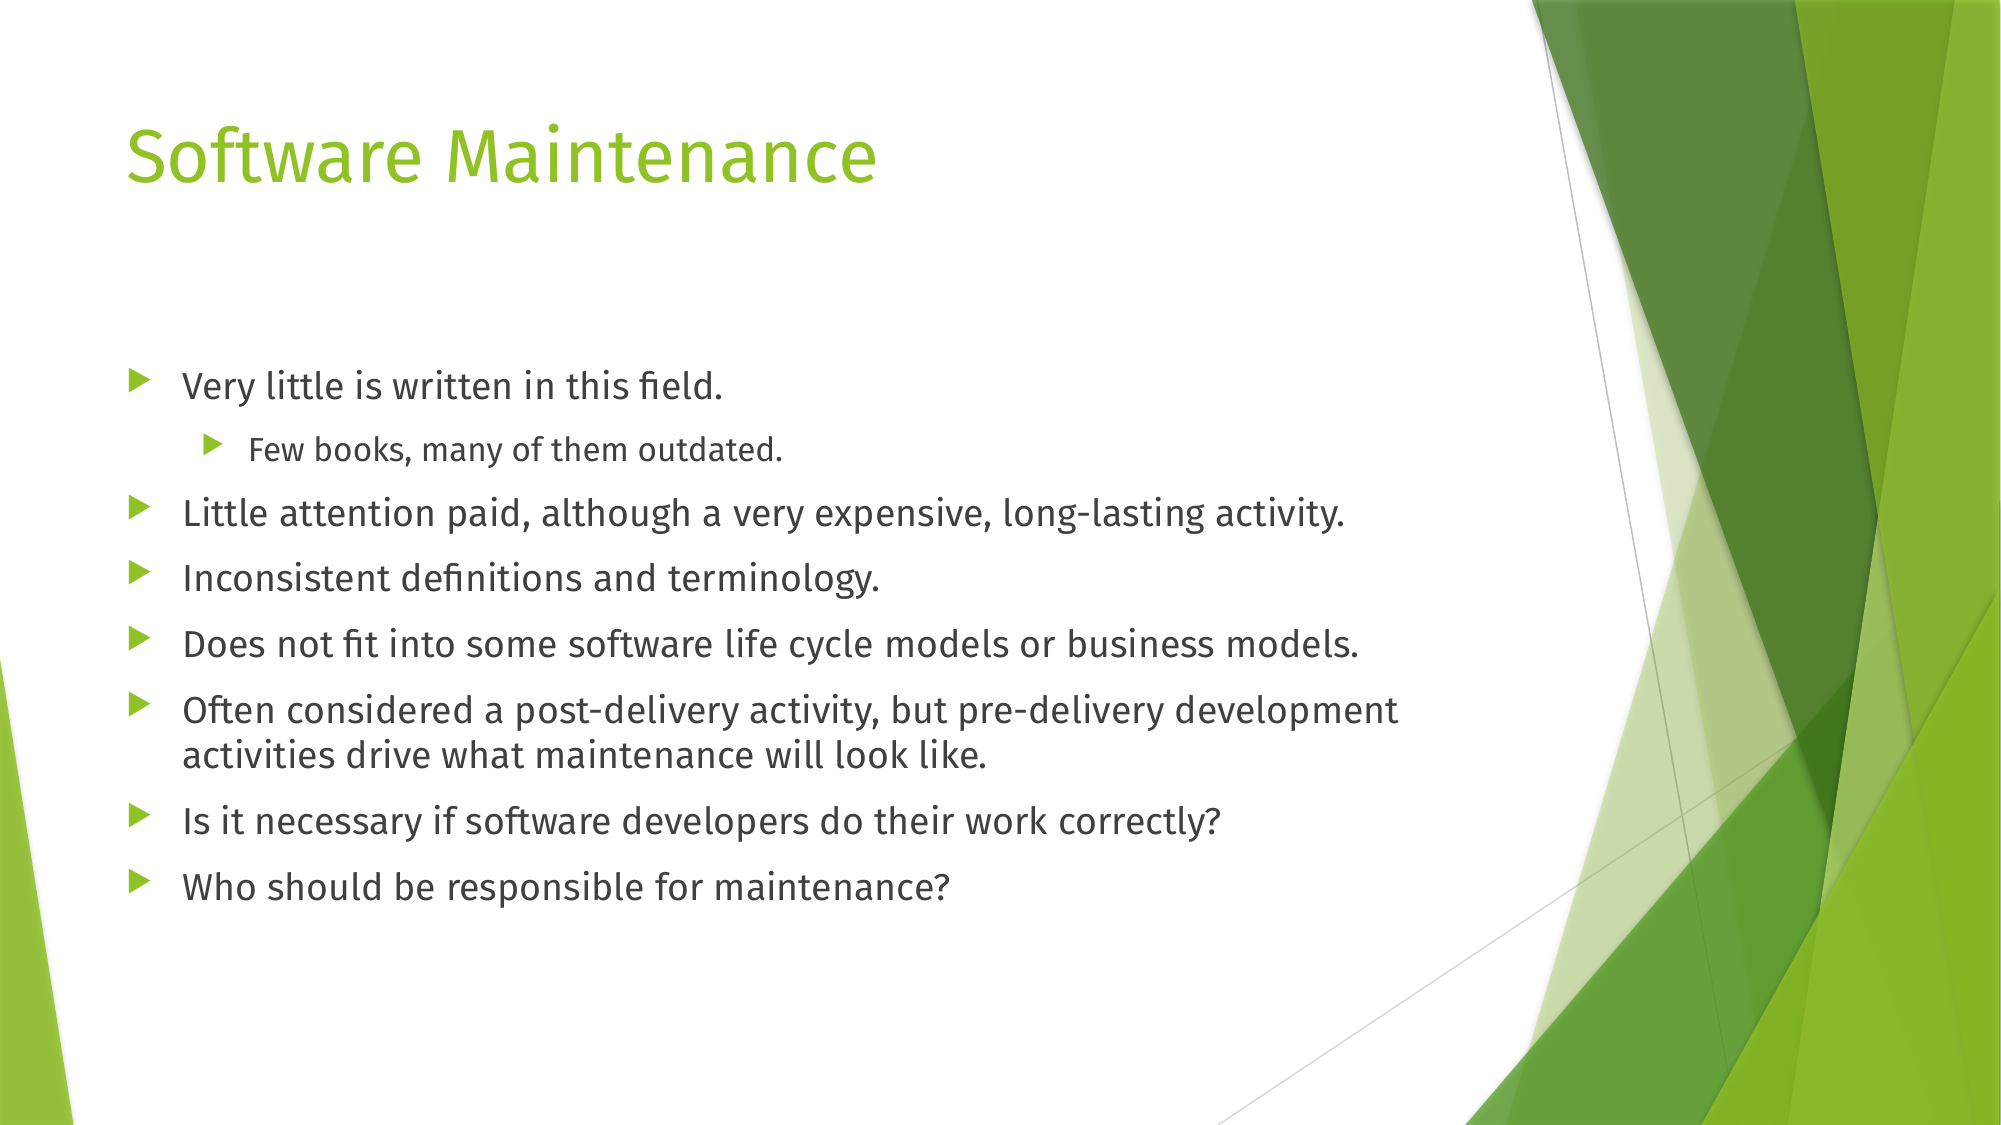

# Software Maintenance
Very little is written in this field.
Few books, many of them outdated.
Little attention paid, although a very expensive, long-lasting activity.
Inconsistent definitions and terminology.
Does not fit into some software life cycle models or business models.
Often considered a post-delivery activity, but pre-delivery development activities drive what maintenance will look like.
Is it necessary if software developers do their work correctly?
Who should be responsible for maintenance?